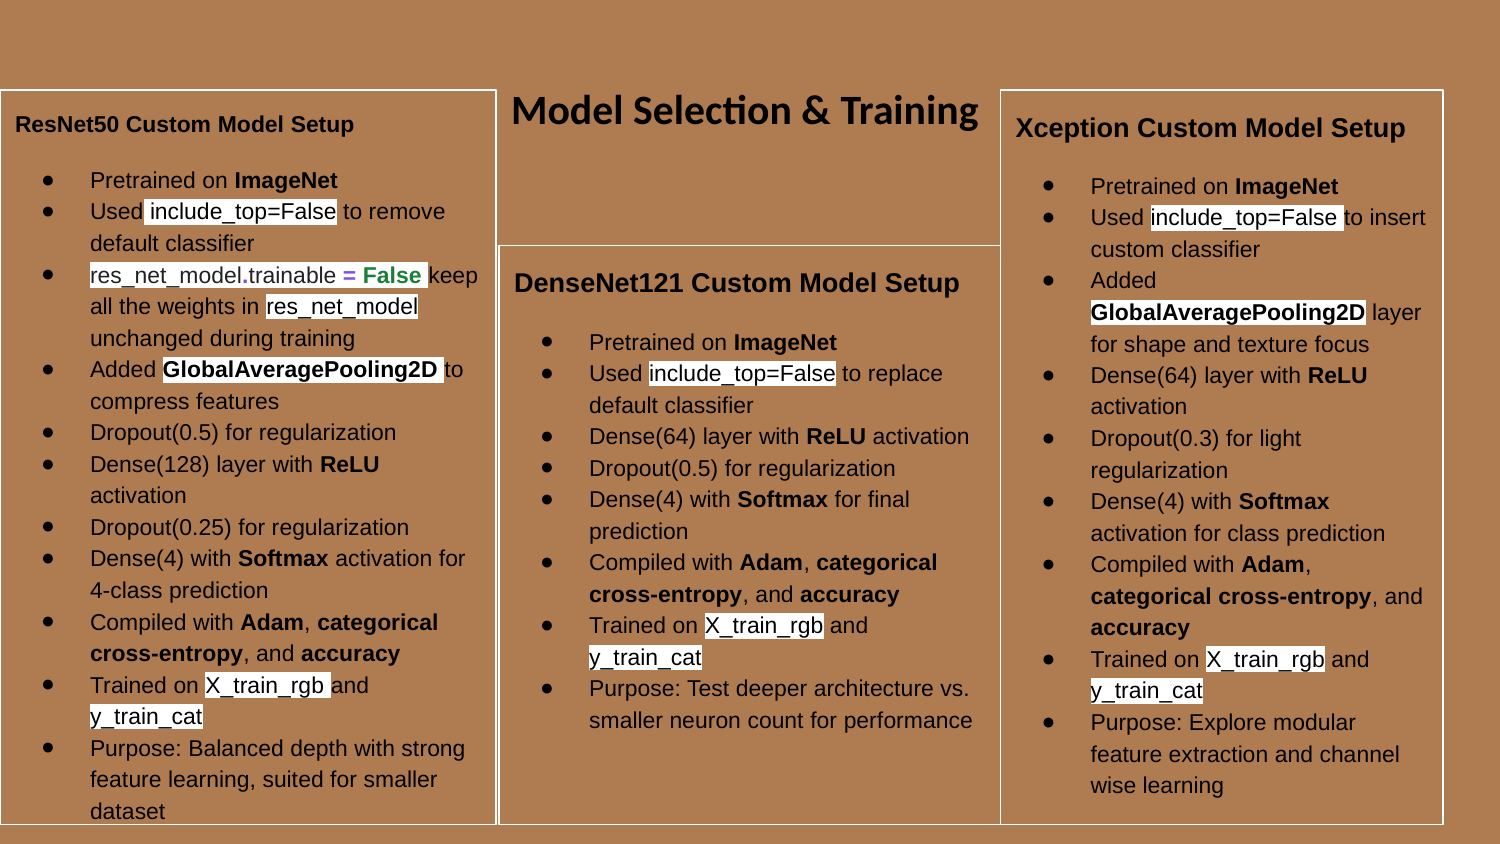

# Model Selection & Training
ResNet50 Custom Model Setup
Pretrained on ImageNet
Used include_top=False to remove default classifier
res_net_model.trainable = False keep all the weights in res_net_model unchanged during training
Added GlobalAveragePooling2D to compress features
Dropout(0.5) for regularization
Dense(128) layer with ReLU activation
Dropout(0.25) for regularization
Dense(4) with Softmax activation for 4-class prediction
Compiled with Adam, categorical cross-entropy, and accuracy
Trained on X_train_rgb and y_train_cat
Purpose: Balanced depth with strong feature learning, suited for smaller dataset

Xception Custom Model Setup
Pretrained on ImageNet
Used include_top=False to insert custom classifier
Added GlobalAveragePooling2D layer for shape and texture focus
Dense(64) layer with ReLU activation
Dropout(0.3) for light regularization
Dense(4) with Softmax activation for class prediction
Compiled with Adam, categorical cross-entropy, and accuracy
Trained on X_train_rgb and y_train_cat
Purpose: Explore modular feature extraction and channel wise learning

DenseNet121 Custom Model Setup
Pretrained on ImageNet
Used include_top=False to replace default classifier
Dense(64) layer with ReLU activation
Dropout(0.5) for regularization
Dense(4) with Softmax for final prediction
Compiled with Adam, categorical cross-entropy, and accuracy
Trained on X_train_rgb and y_train_cat
Purpose: Test deeper architecture vs. smaller neuron count for performance